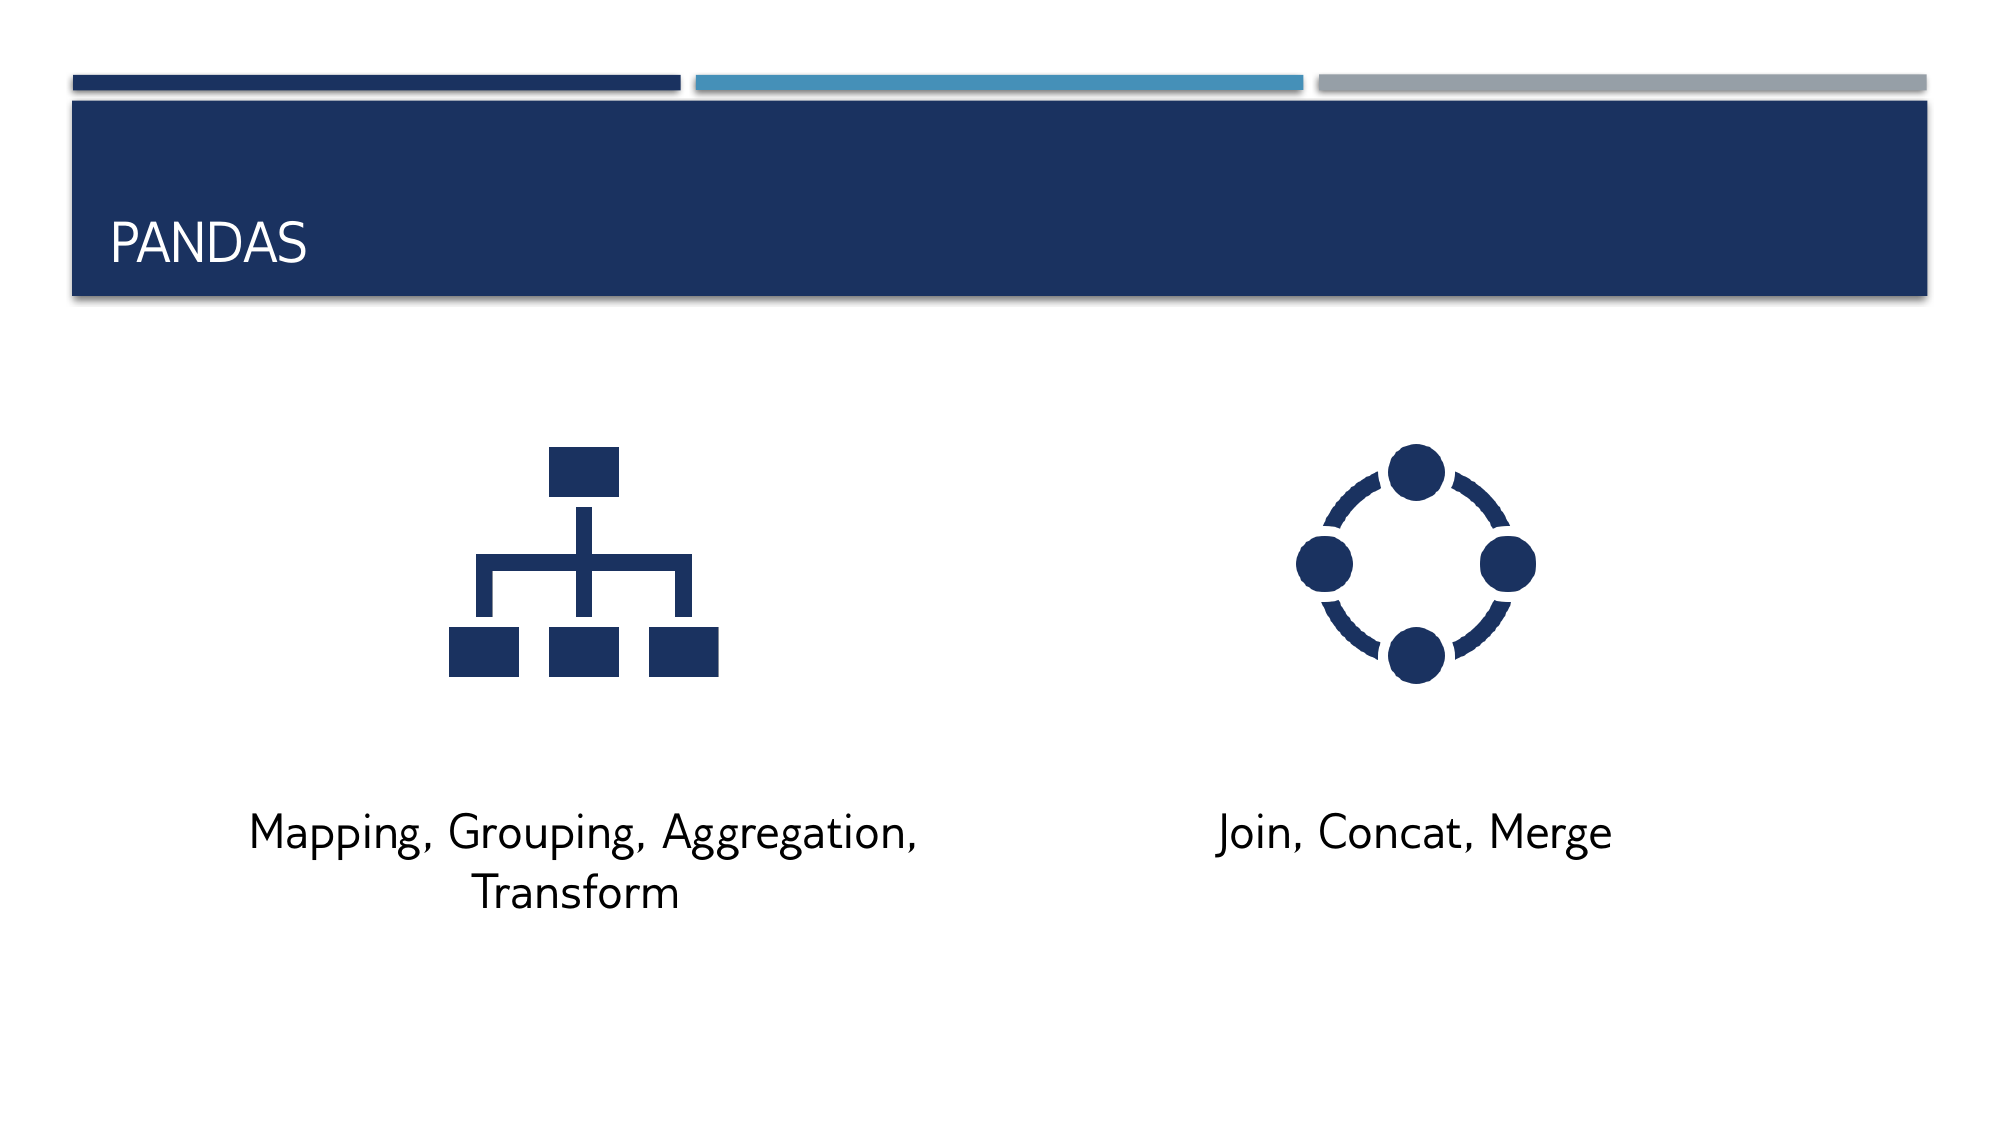

# Pandas
Mapping, Grouping, Aggregation, Transform
Join, Concat, Merge